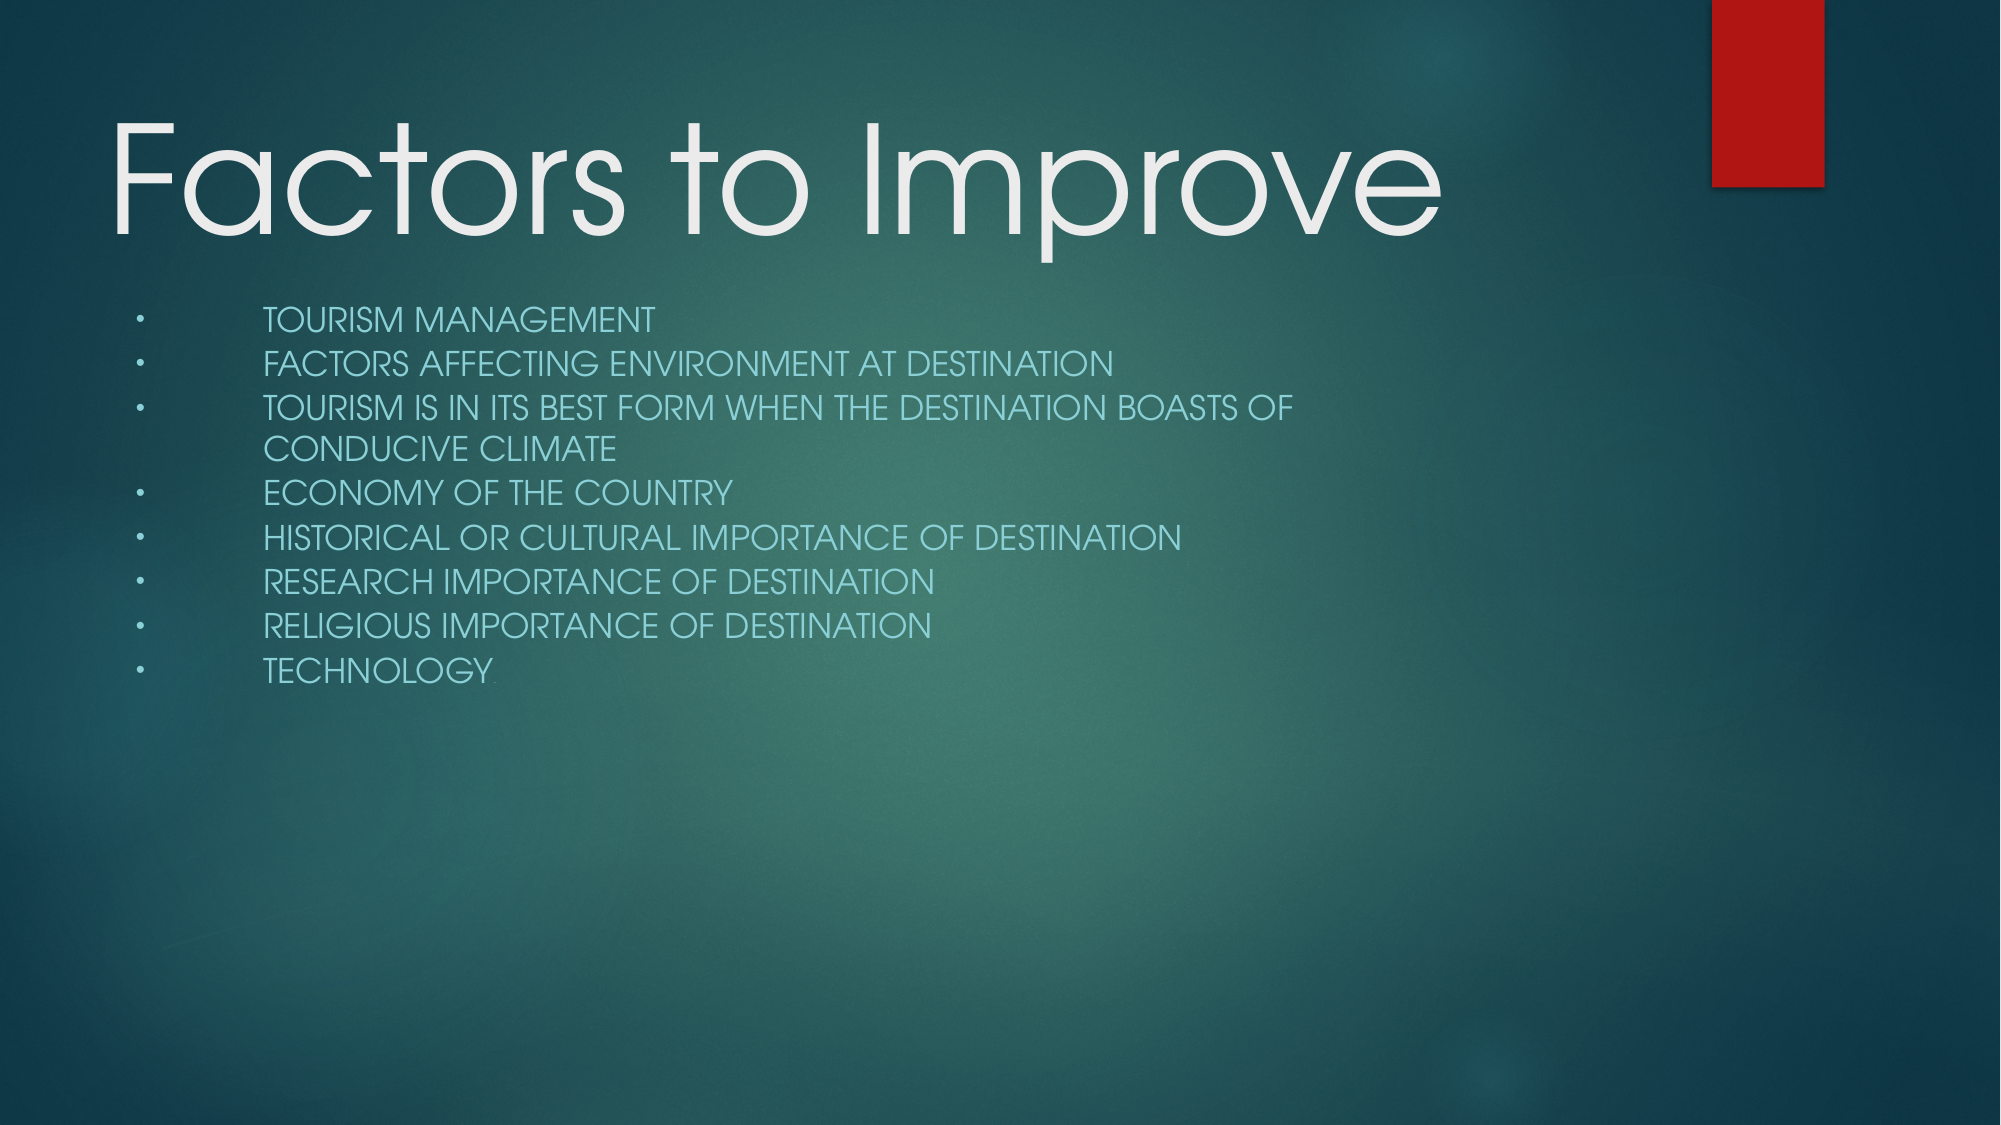

# Factors to Improve
Tourism Management
Factors Affecting Environment at Destination
Tourism is in its best form when the destination boasts of conducive climate
Economy of the Country
Historical or Cultural Importance of Destination
Research Importance of Destination
Religious Importance of Destination
Technology.